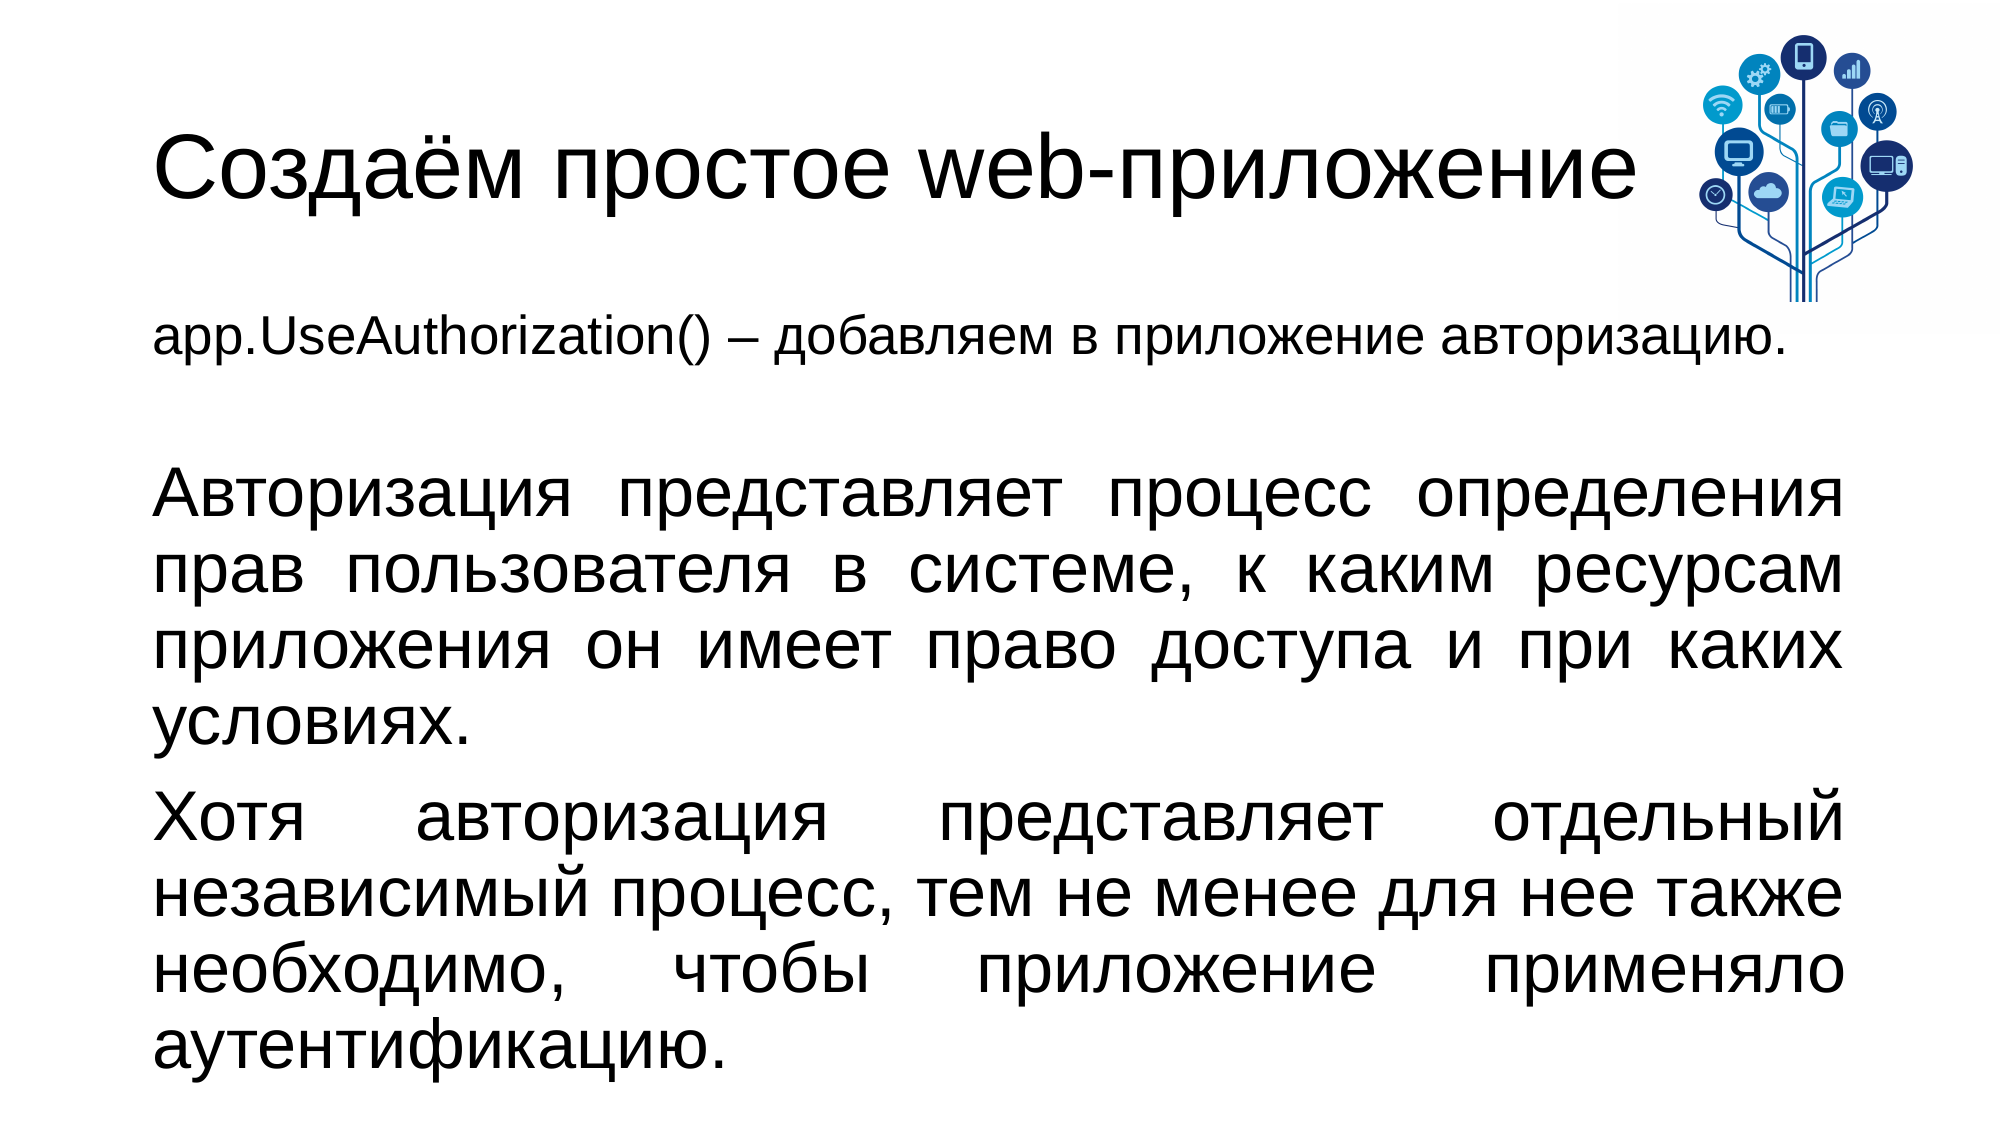

# Создаём простое web-приложение
app.UseAuthorization() – добавляем в приложение авторизацию.

Авторизация представляет процесс определения прав пользователя в системе, к каким ресурсам приложения он имеет право доступа и при каких условиях.
Хотя авторизация представляет отдельный независимый процесс, тем не менее для нее также необходимо, чтобы приложение применяло аутентификацию.